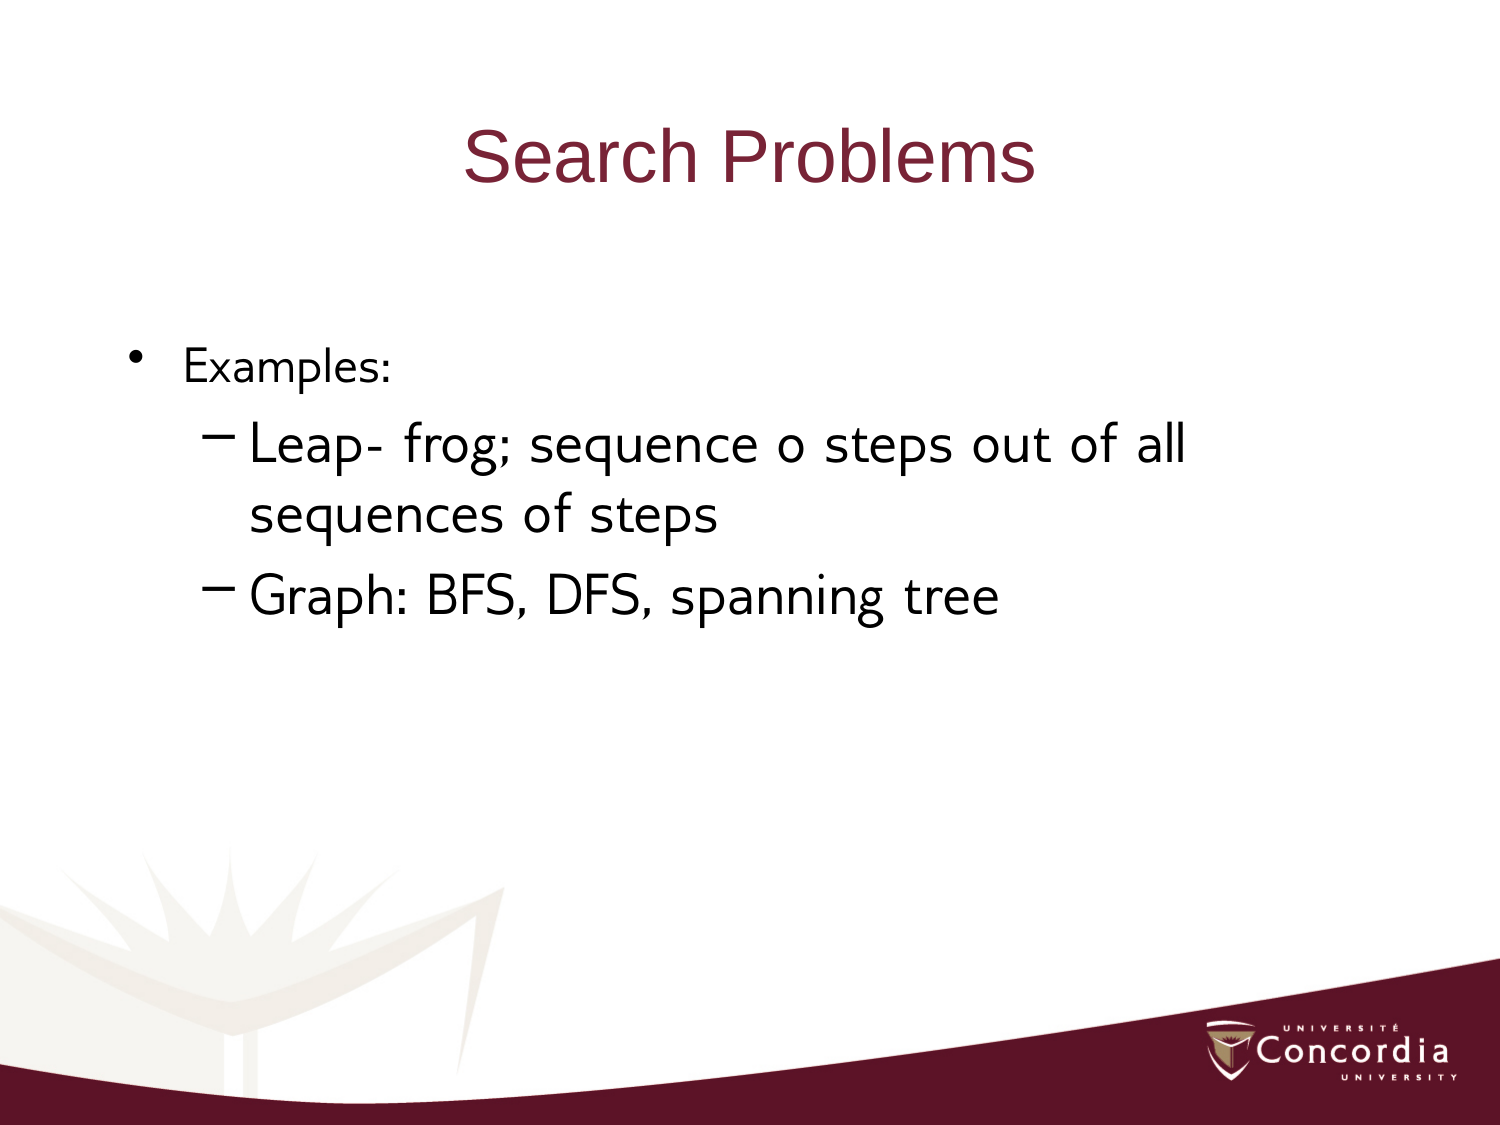

# Search Problems
Examples:
Leap- frog; sequence o steps out of all sequences of steps
Graph: BFS, DFS, spanning tree